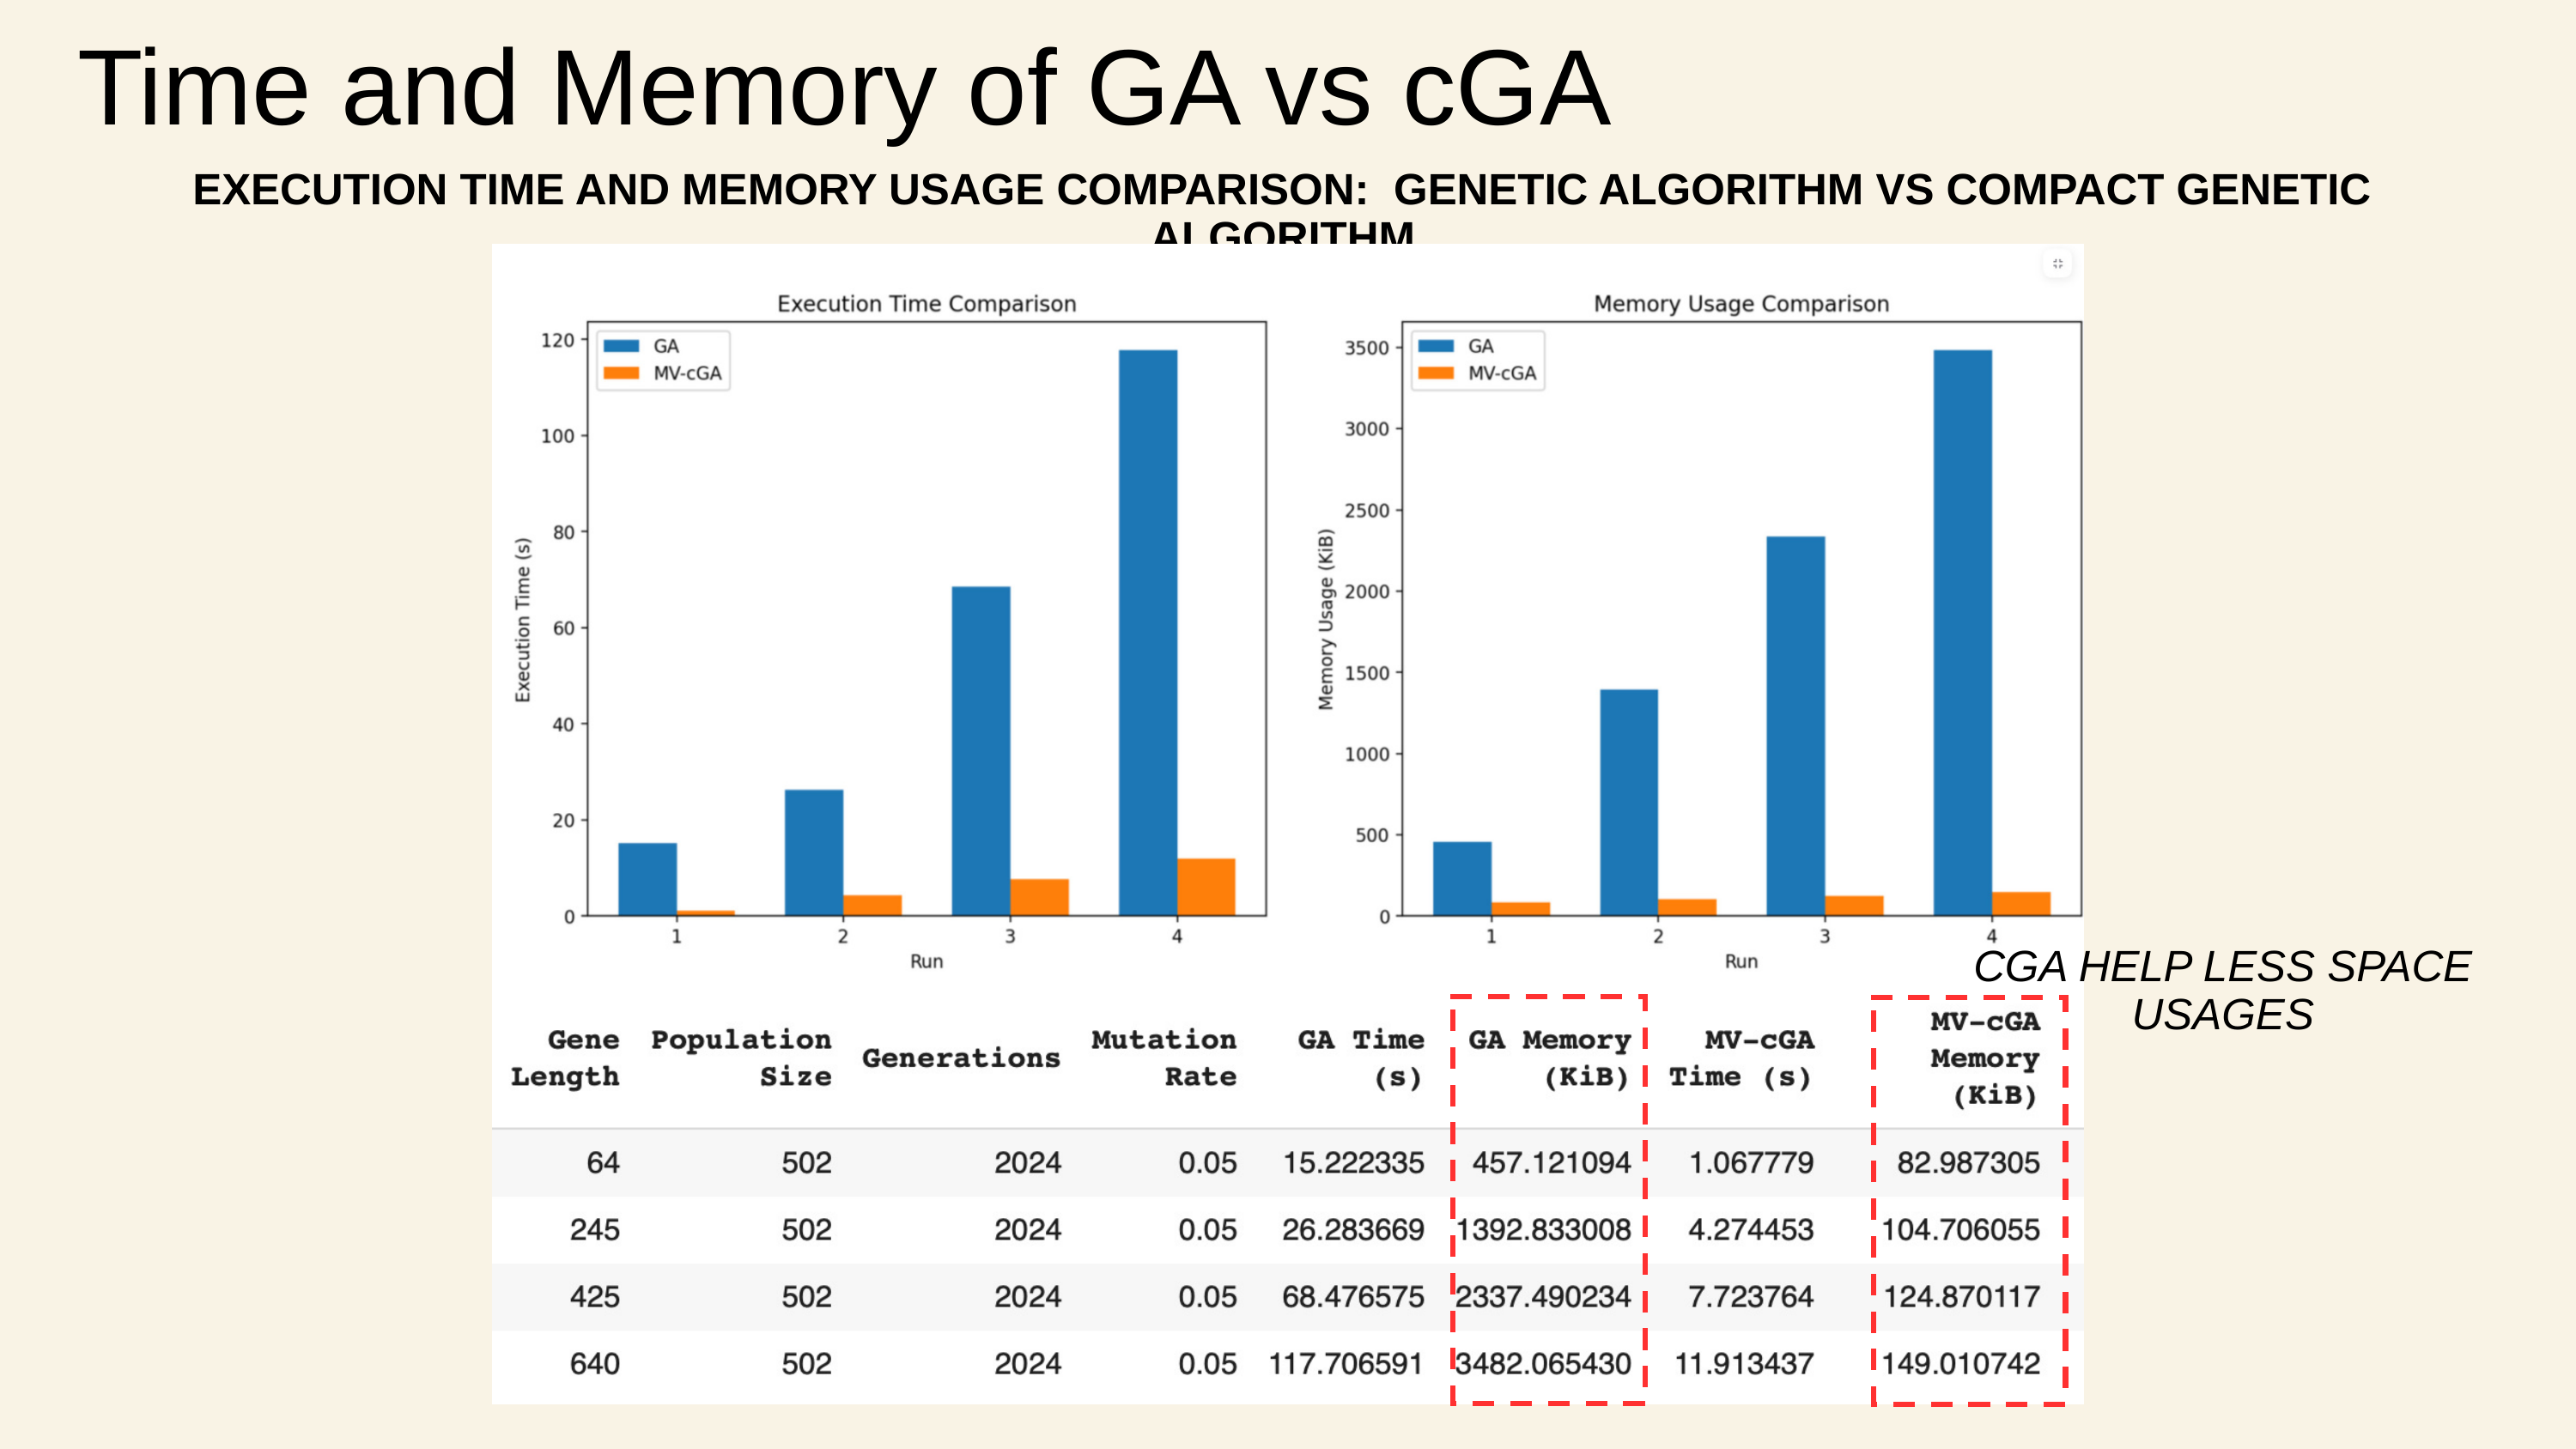

Time and Memory of GA vs cGA
EXECUTION TIME AND MEMORY USAGE COMPARISON:  GENETIC ALGORITHM VS COMPACT GENETIC ALGORITHM

CGA HELP LESS SPACE USAGES